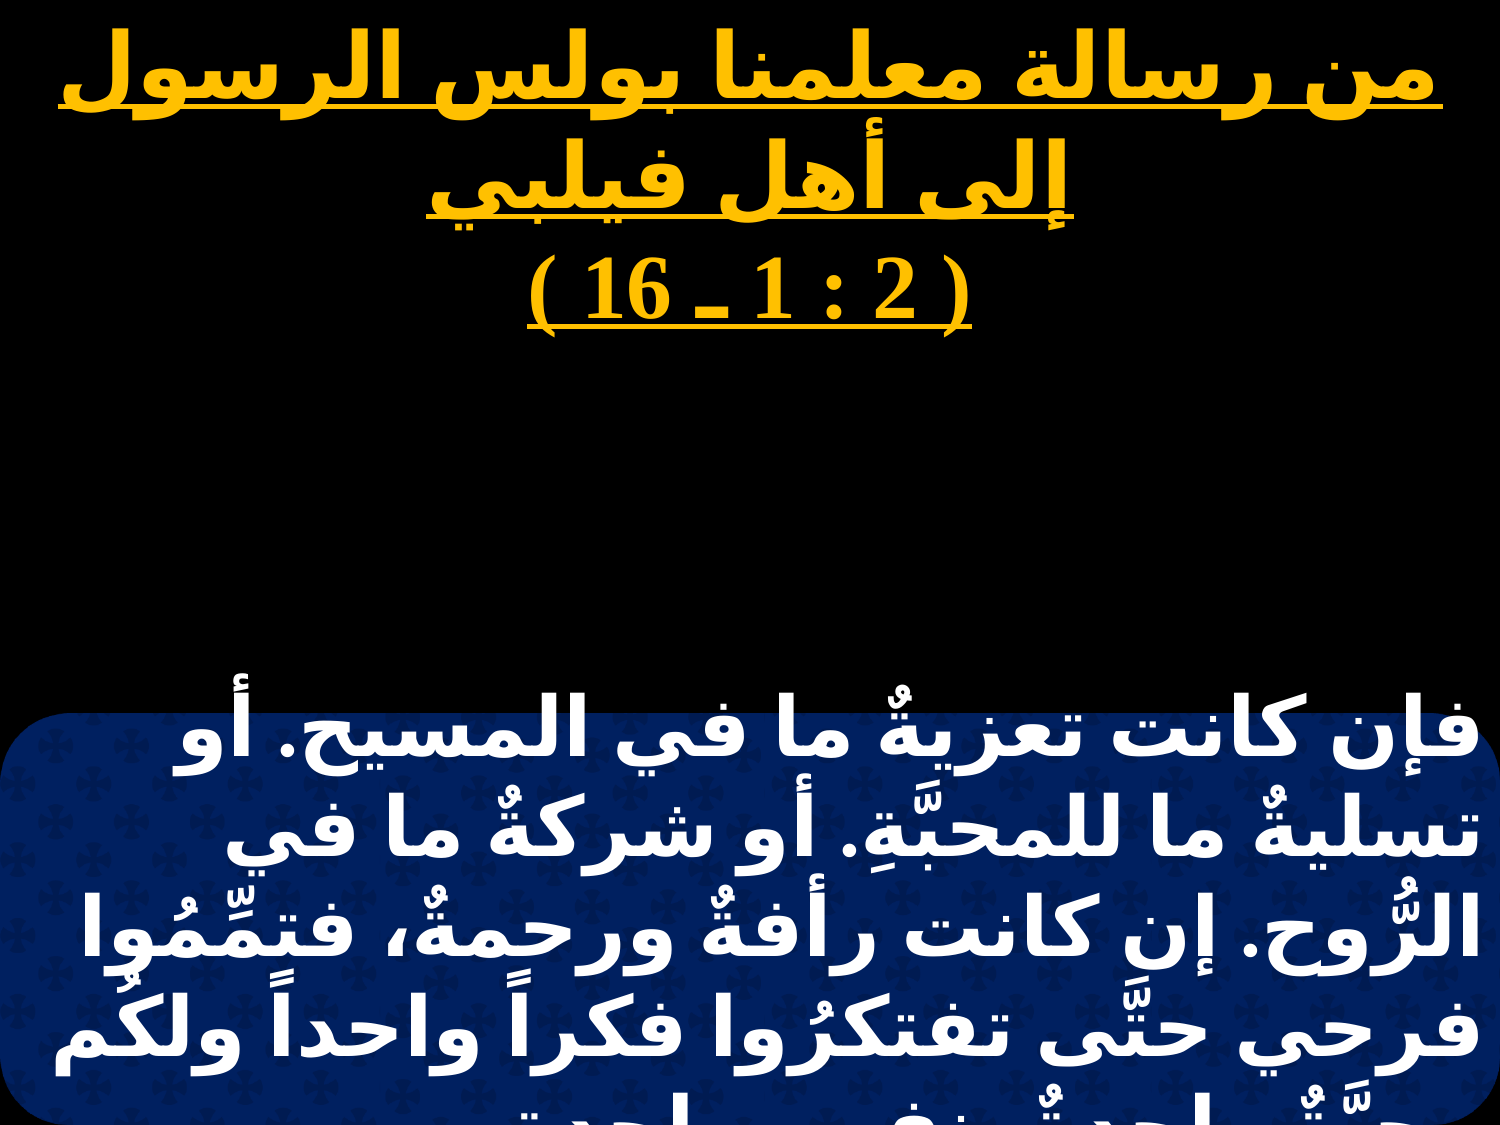

من رسالة معلمنا بولس الرسول إلى أهل فيلبي
( 2 : 1 ـ 16 )
# الاثنين 5
فإن كانت تعزيةٌ ما في المسيح. أو تسليةٌ ما للمحبَّةِ. أو شركةٌ ما في الرُّوح. إن كانت رأفةٌ ورحمةٌ، فتمِّمُوا فرحي حتَّى تفتكرُوا فكراً واحداً ولكُم محبَّةٌ واحدةٌ بنفسٍ واحدةٍ،